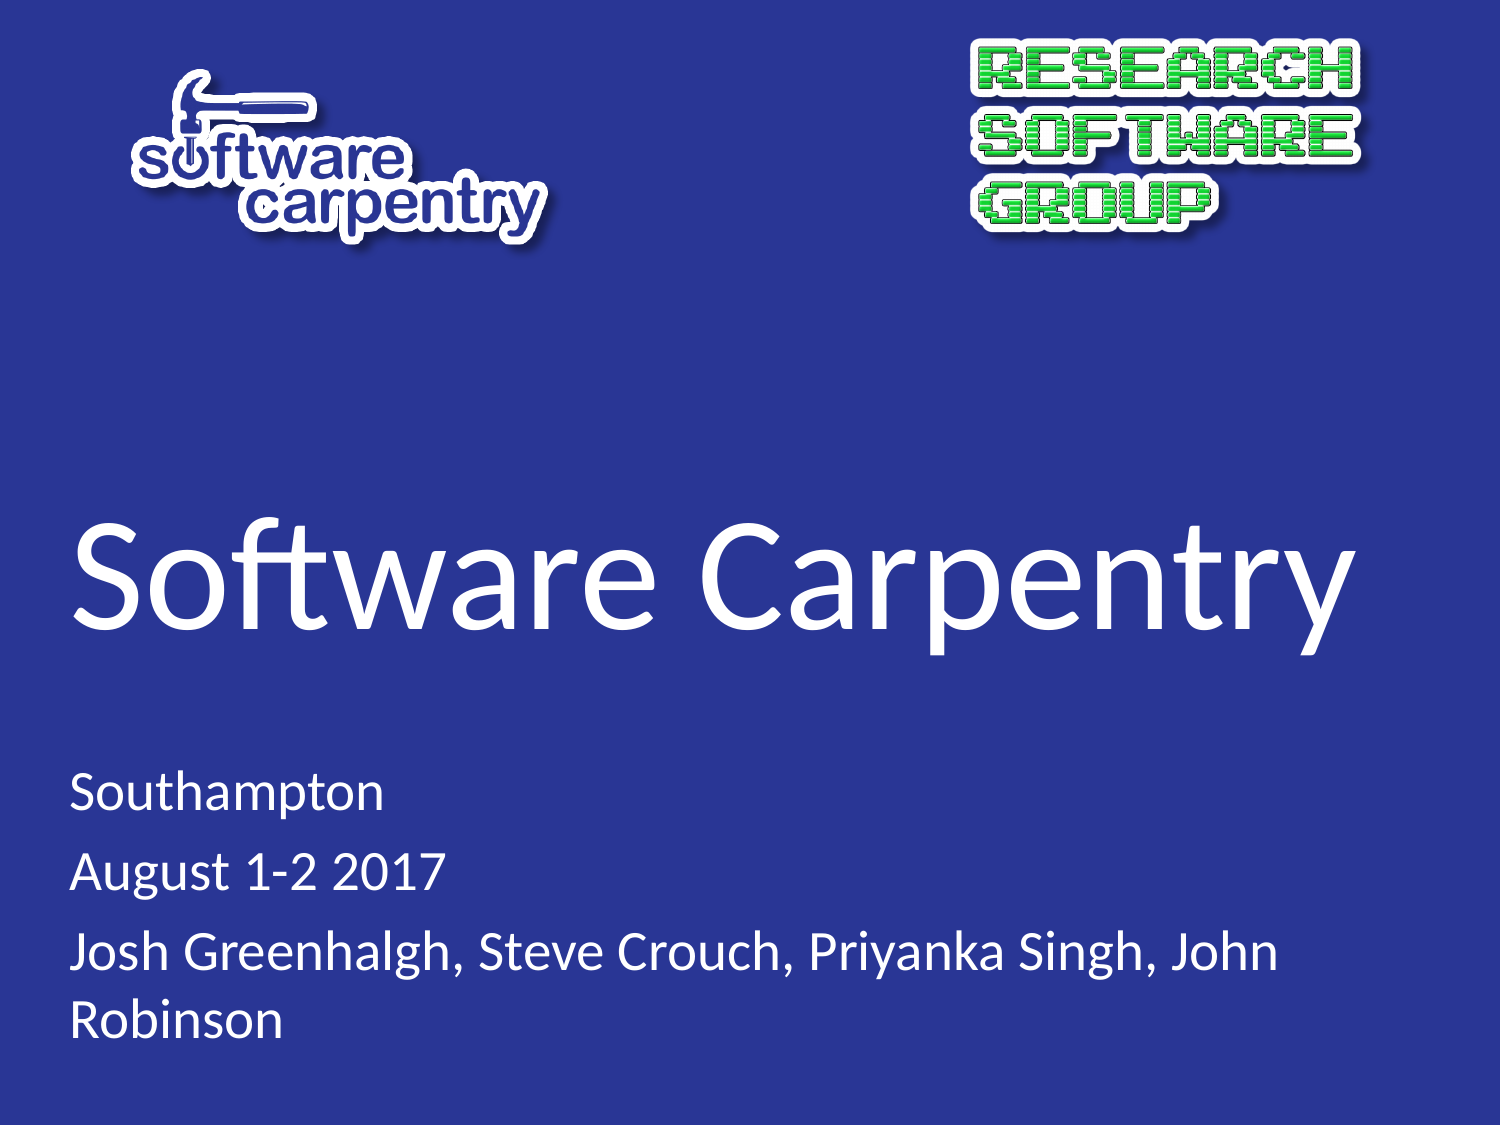

Software Carpentry
Southampton
August 1-2 2017
Josh Greenhalgh, Steve Crouch, Priyanka Singh, John Robinson